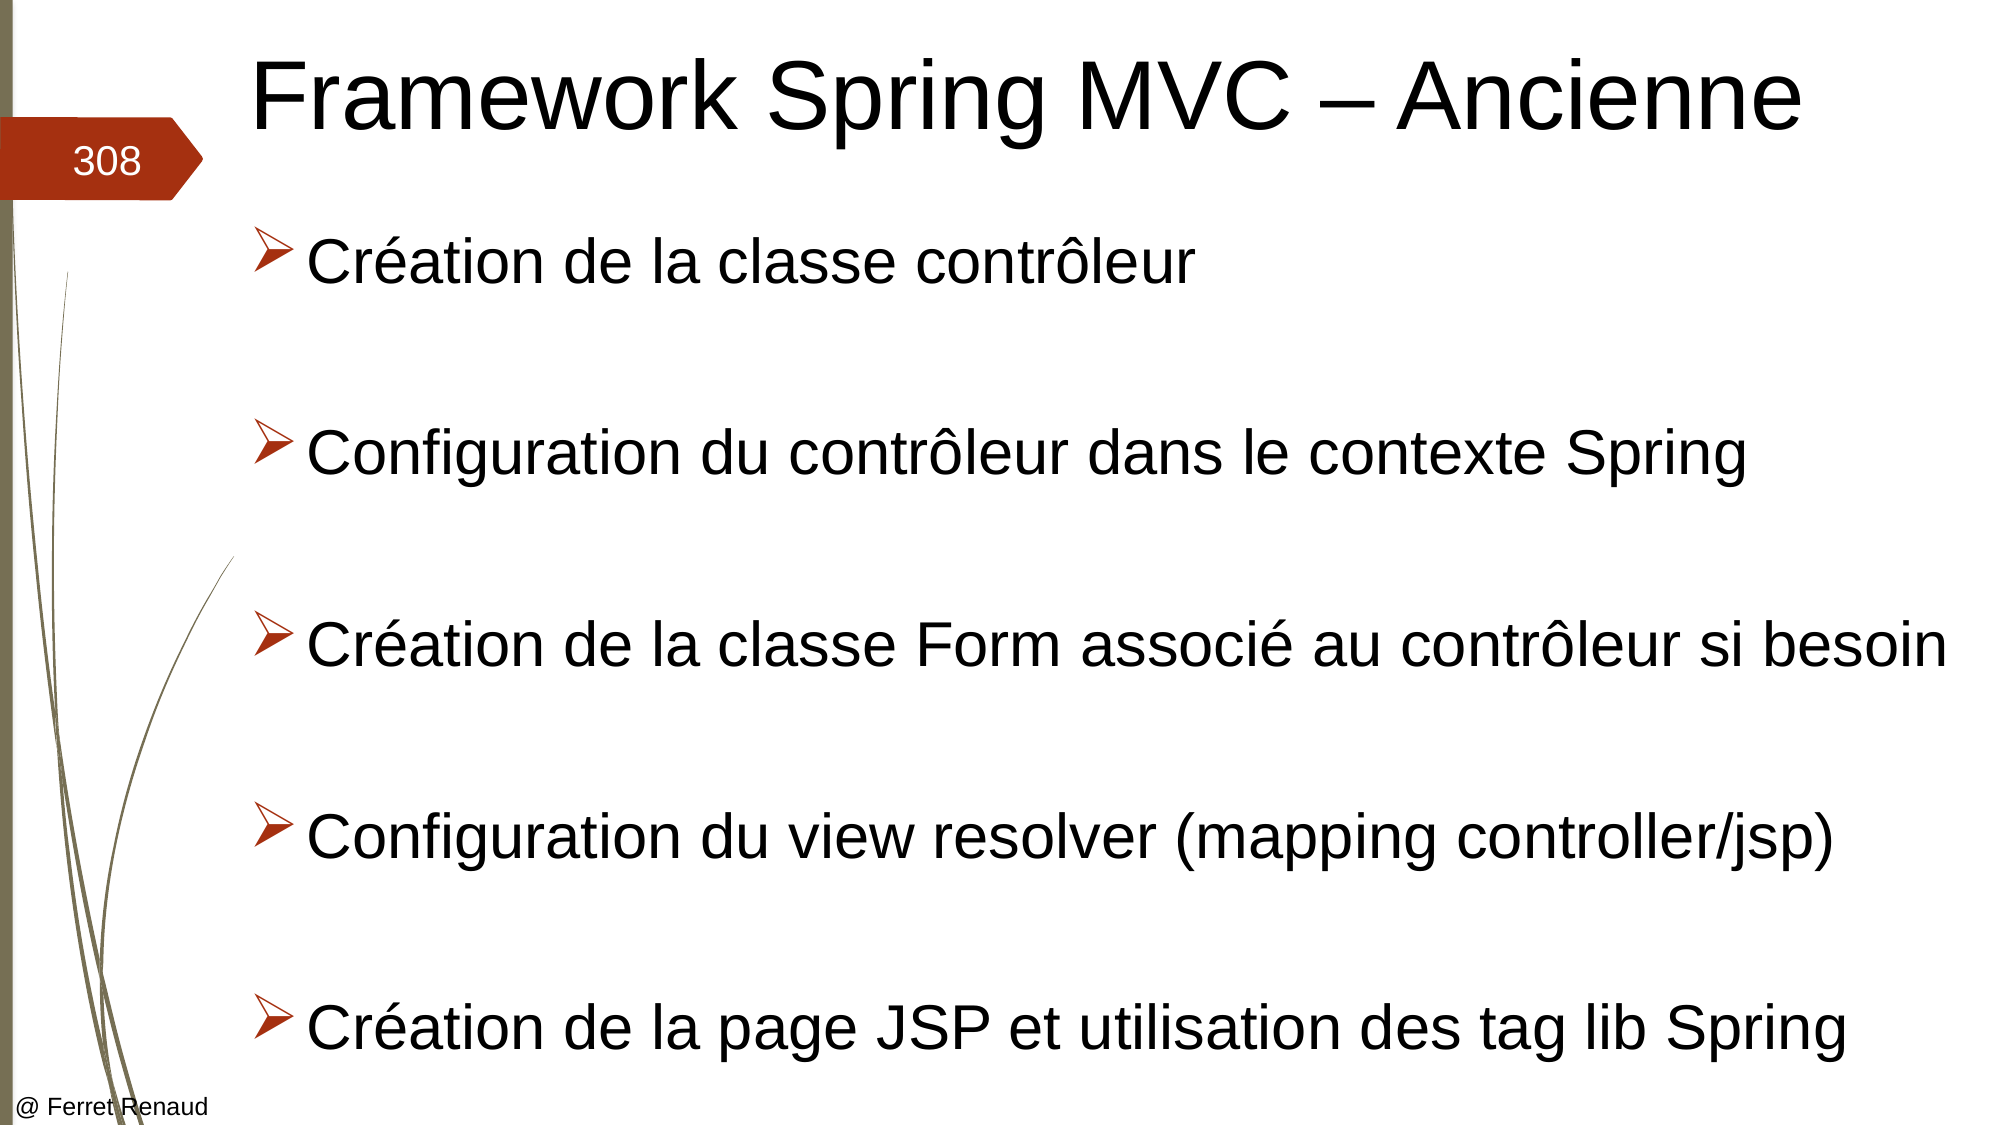

# Framework Spring MVC – Ancienne
308
Création de la classe contrôleur

Configuration du contrôleur dans le contexte Spring

Création de la classe Form associé au contrôleur si besoin

Configuration du view resolver (mapping controller/jsp)

Création de la page JSP et utilisation des tag lib Spring
@ Ferret Renaud